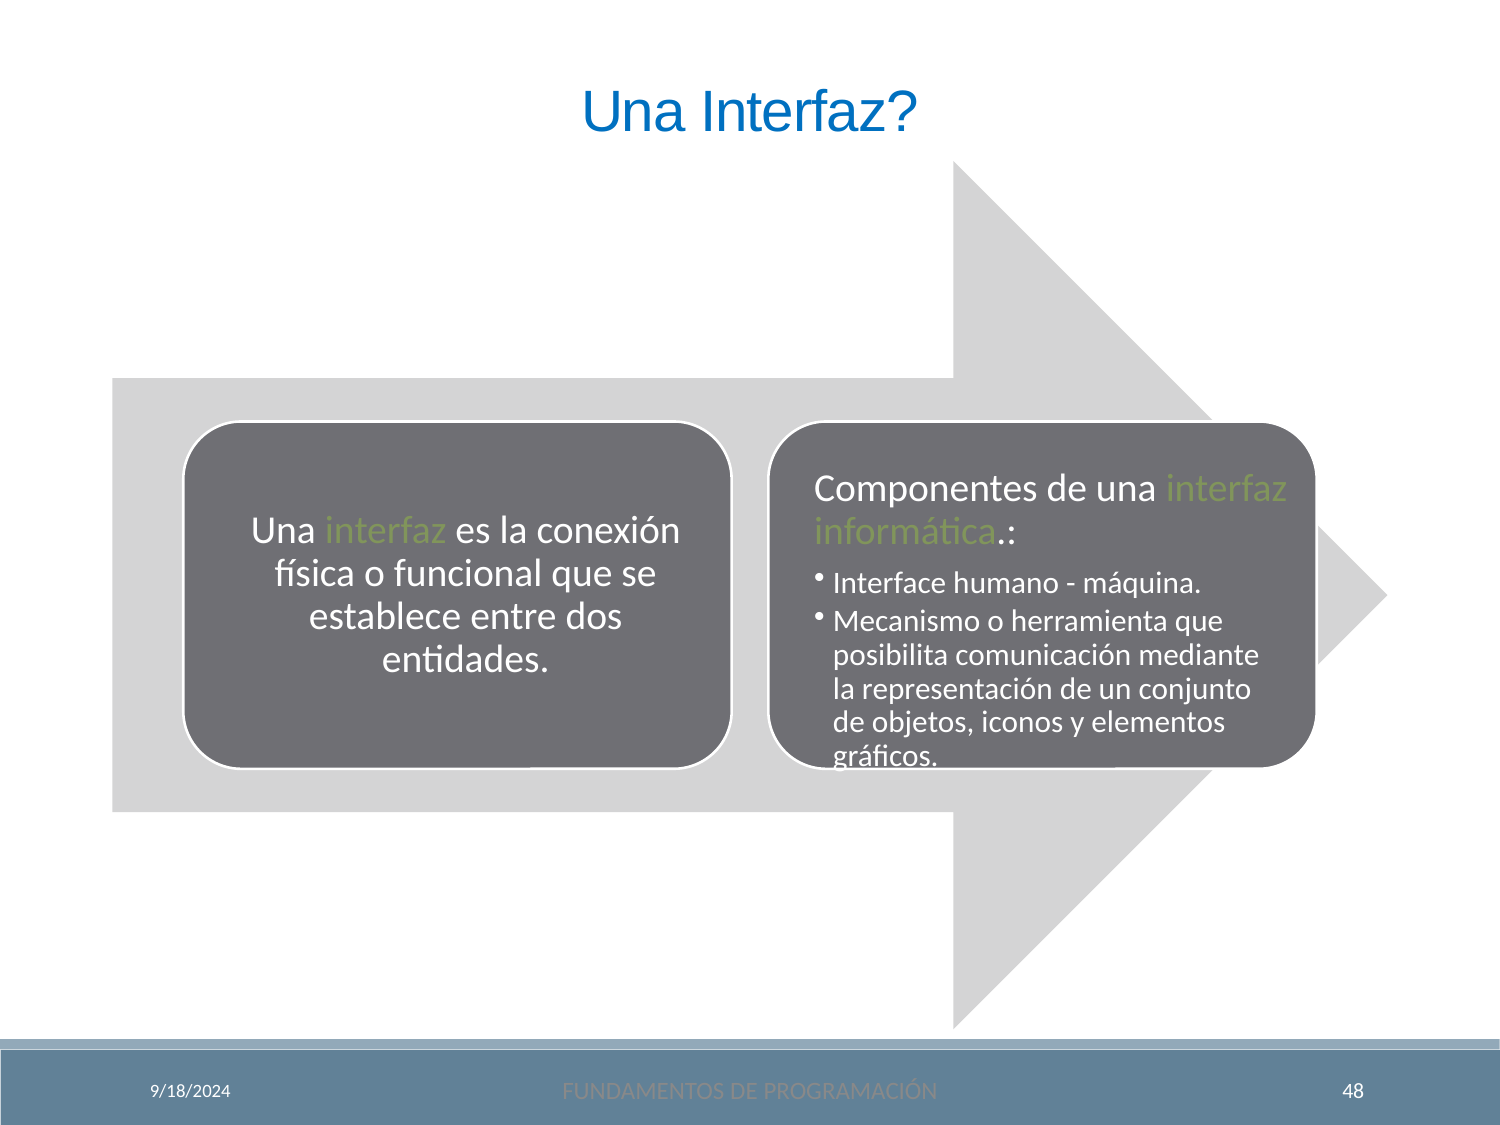

Una Interfaz?
Una interfaz es la conexión física o funcional que se establece entre dos entidades.
Componentes de una interfaz informática.:
Interface humano - máquina.
Mecanismo o herramienta que posibilita comunicación mediante la representación de un conjunto de objetos, iconos y elementos gráficos.
9/18/2024
Fundamentos de Programación
48